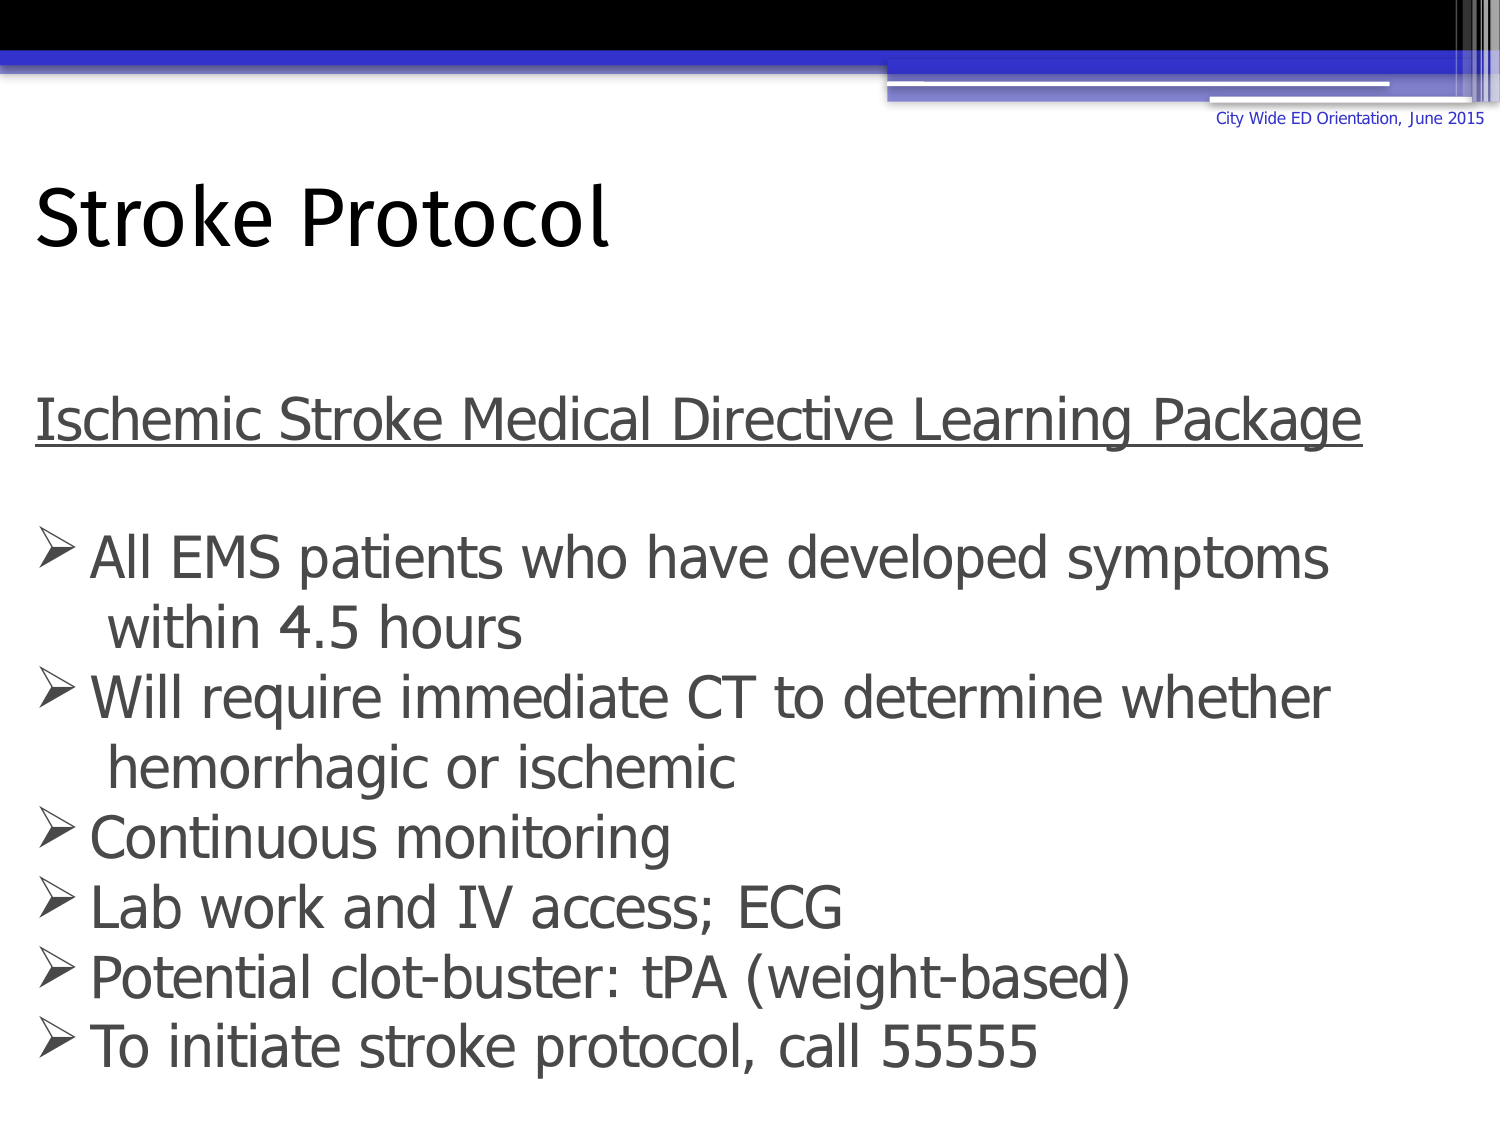

City Wide ED Orientation, June 2015
# Stroke Protocol
Ischemic Stroke Medical Directive Learning Package
All EMS patients who have developed symptoms
    within 4.5 hours
Will require immediate CT to determine whether
    hemorrhagic or ischemic
Continuous monitoring
Lab work and IV access; ECG
Potential clot-buster: tPA (weight-based)
To initiate stroke protocol, call 55555